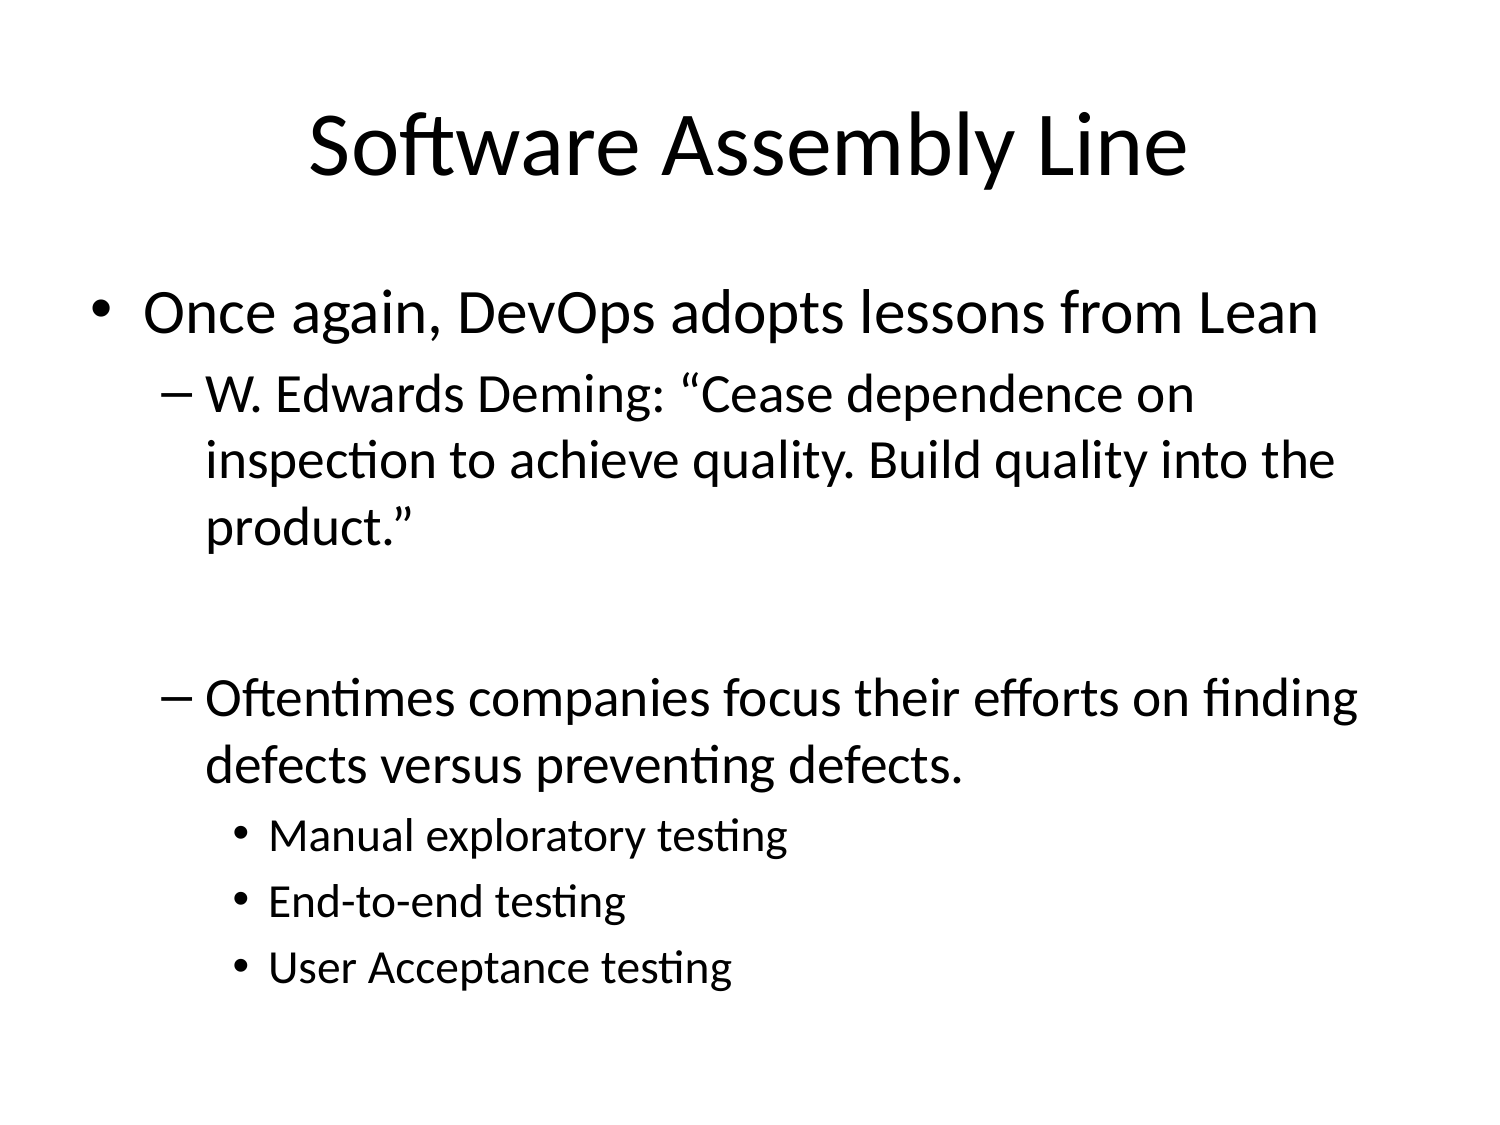

# Software Assembly Line
Once again, DevOps adopts lessons from Lean
W. Edwards Deming: “Cease dependence on inspection to achieve quality. Build quality into the product.”

Oftentimes companies focus their efforts on finding defects versus preventing defects.
Manual exploratory testing
End-to-end testing
User Acceptance testing